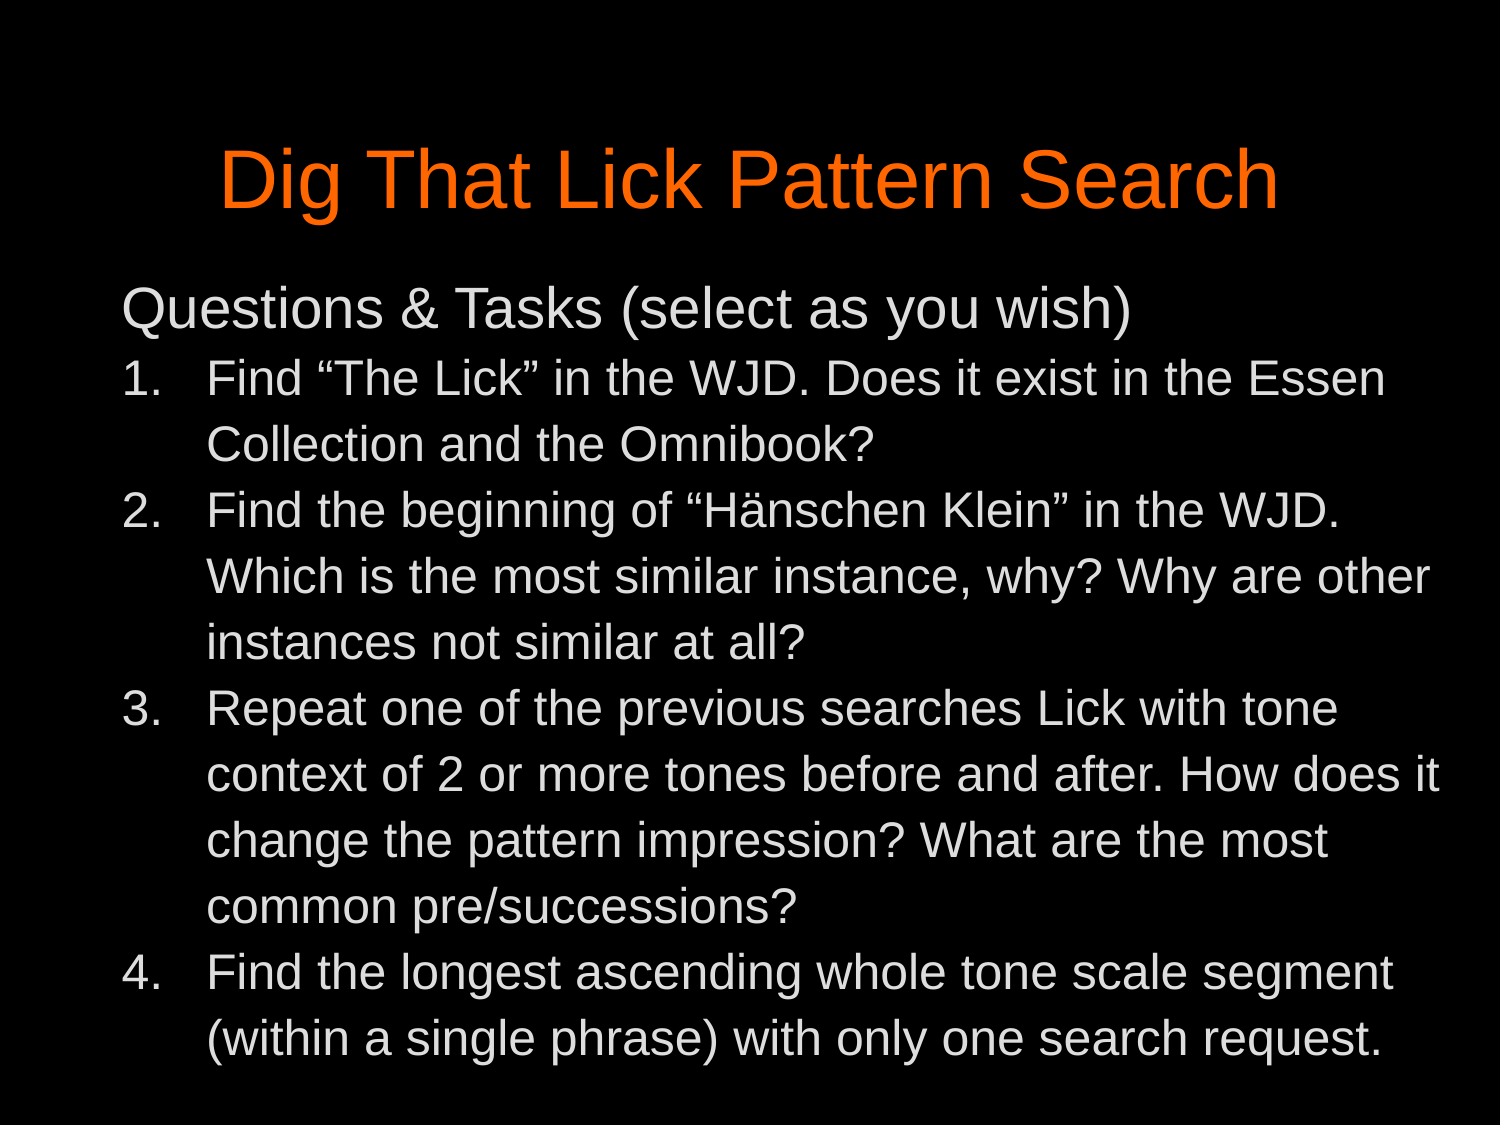

# Dig That Lick Pattern Search
Questions & Tasks (select as you wish)
Find “The Lick” in the WJD. Does it exist in the Essen Collection and the Omnibook?
Find the beginning of “Hänschen Klein” in the WJD. Which is the most similar instance, why? Why are other instances not similar at all?
Repeat one of the previous searches Lick with tone context of 2 or more tones before and after. How does it change the pattern impression? What are the most common pre/successions?
Find the longest ascending whole tone scale segment (within a single phrase) with only one search request.